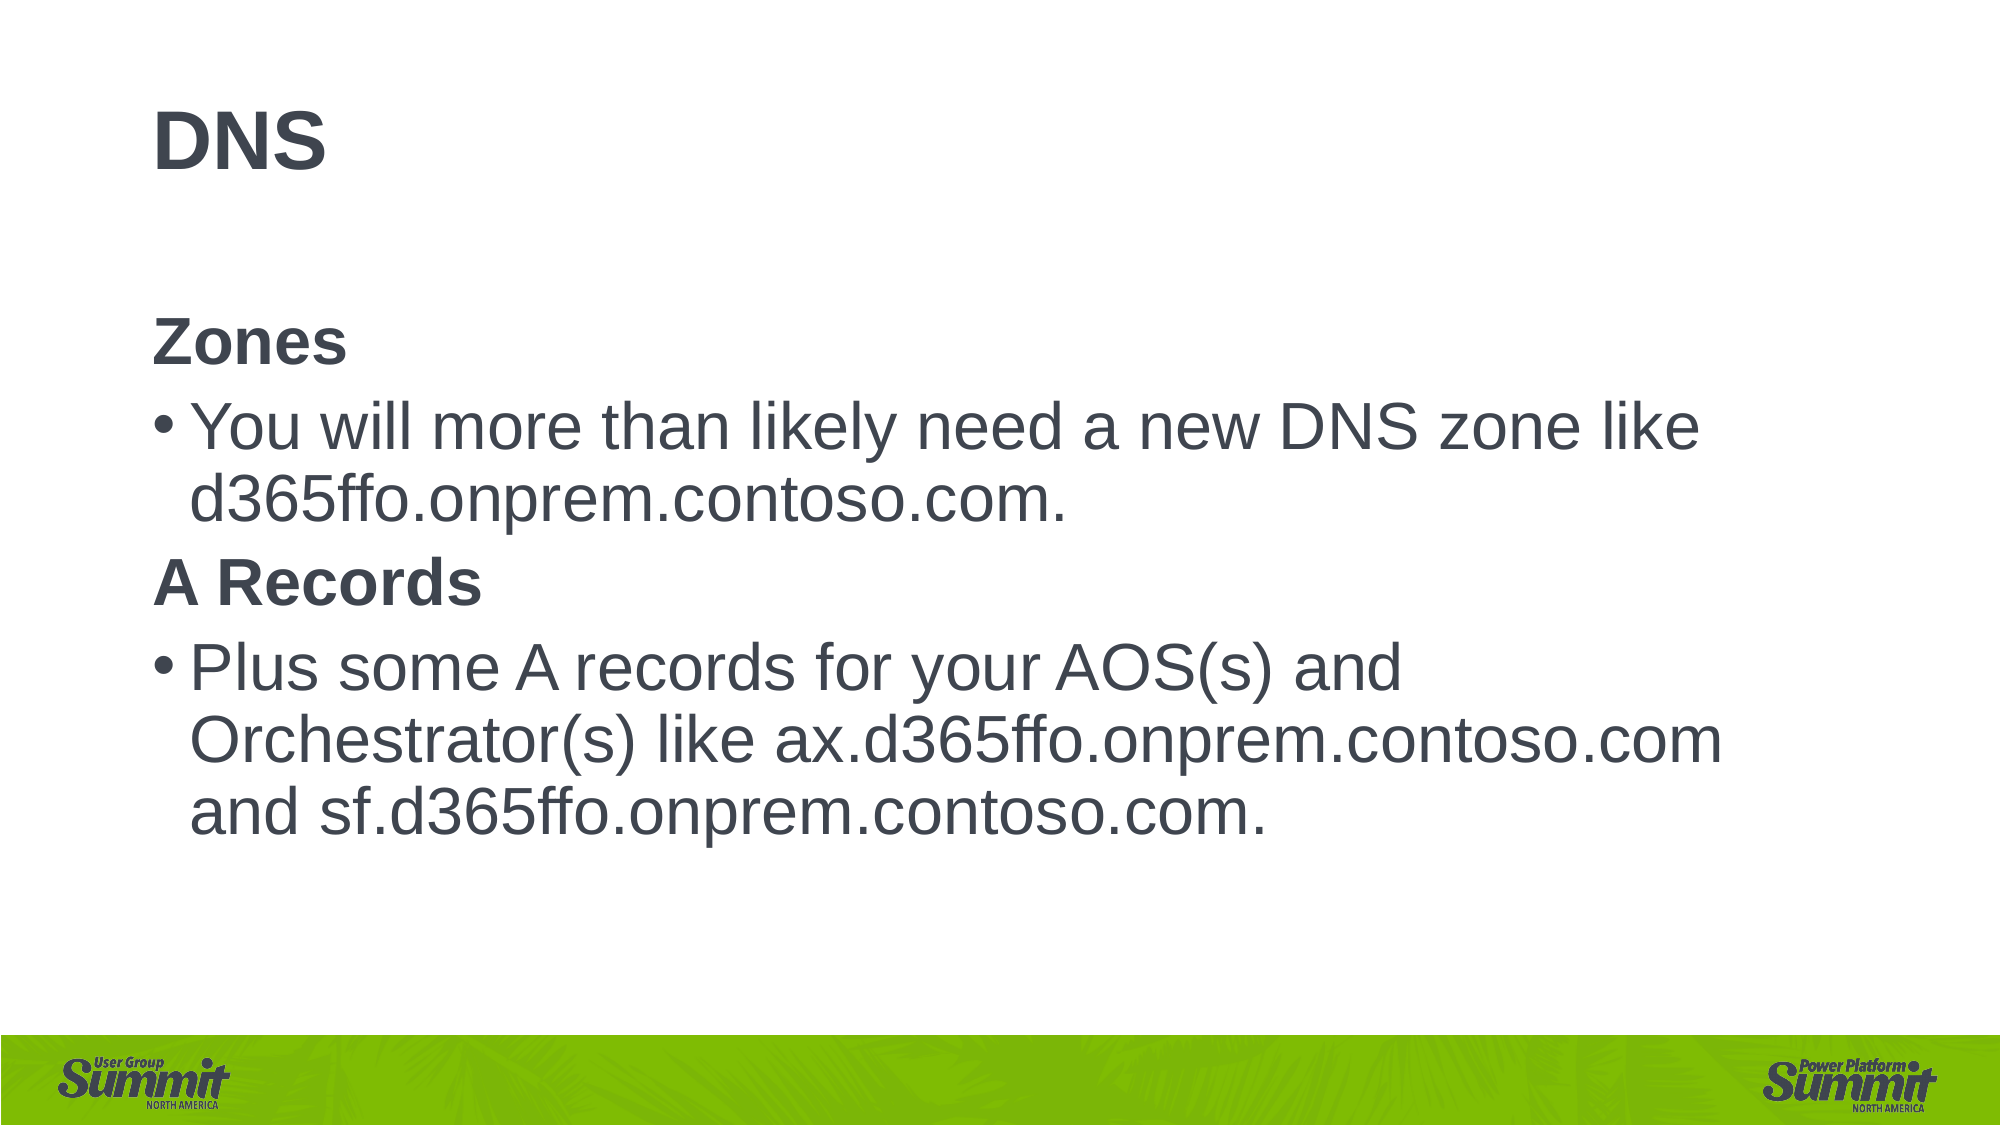

# DNS
Zones
You will more than likely need a new DNS zone like d365ffo.onprem.contoso.com.
A Records
Plus some A records for your AOS(s) and Orchestrator(s) like ax.d365ffo.onprem.contoso.com and sf.d365ffo.onprem.contoso.com.